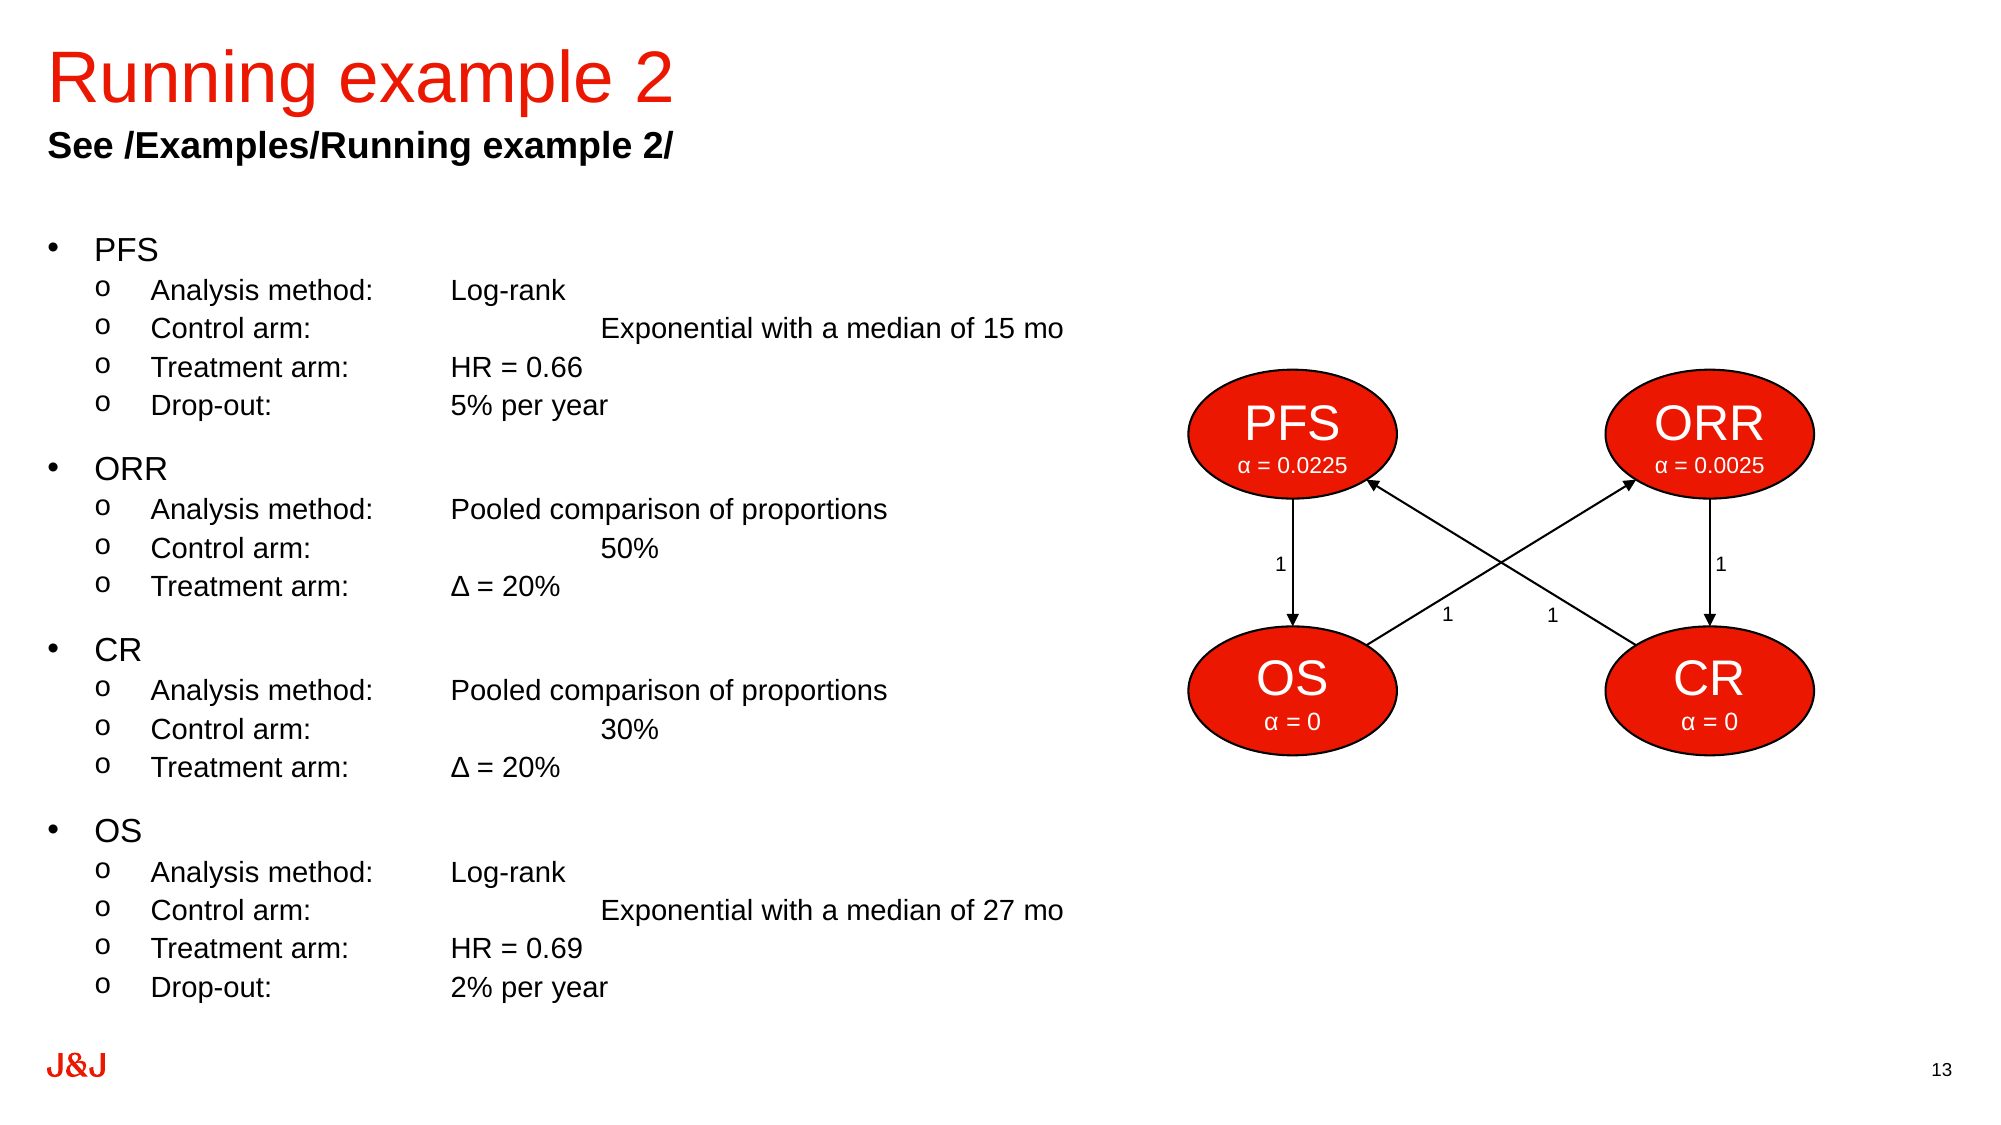

# Running example 2
See /Examples/Running example 2/

PFS
Analysis method: 	Log-rank
Control arm: 		Exponential with a median of 15 mo
Treatment arm: 	HR = 0.66
Drop-out:		5% per year

ORR
Analysis method:	Pooled comparison of proportions
Control arm: 		50%
Treatment arm:	Δ = 20%

CR
Analysis method:	Pooled comparison of proportions
Control arm: 		30%
Treatment arm:	Δ = 20%

OS
Analysis method: 	Log-rank
Control arm: 		Exponential with a median of 27 mo
Treatment arm: 	HR = 0.69
Drop-out:		2% per year
PFS
α = 0.0225
ORR
α = 0.0025
1
1
1
1
OS
α = 0
CR
α = 0
13